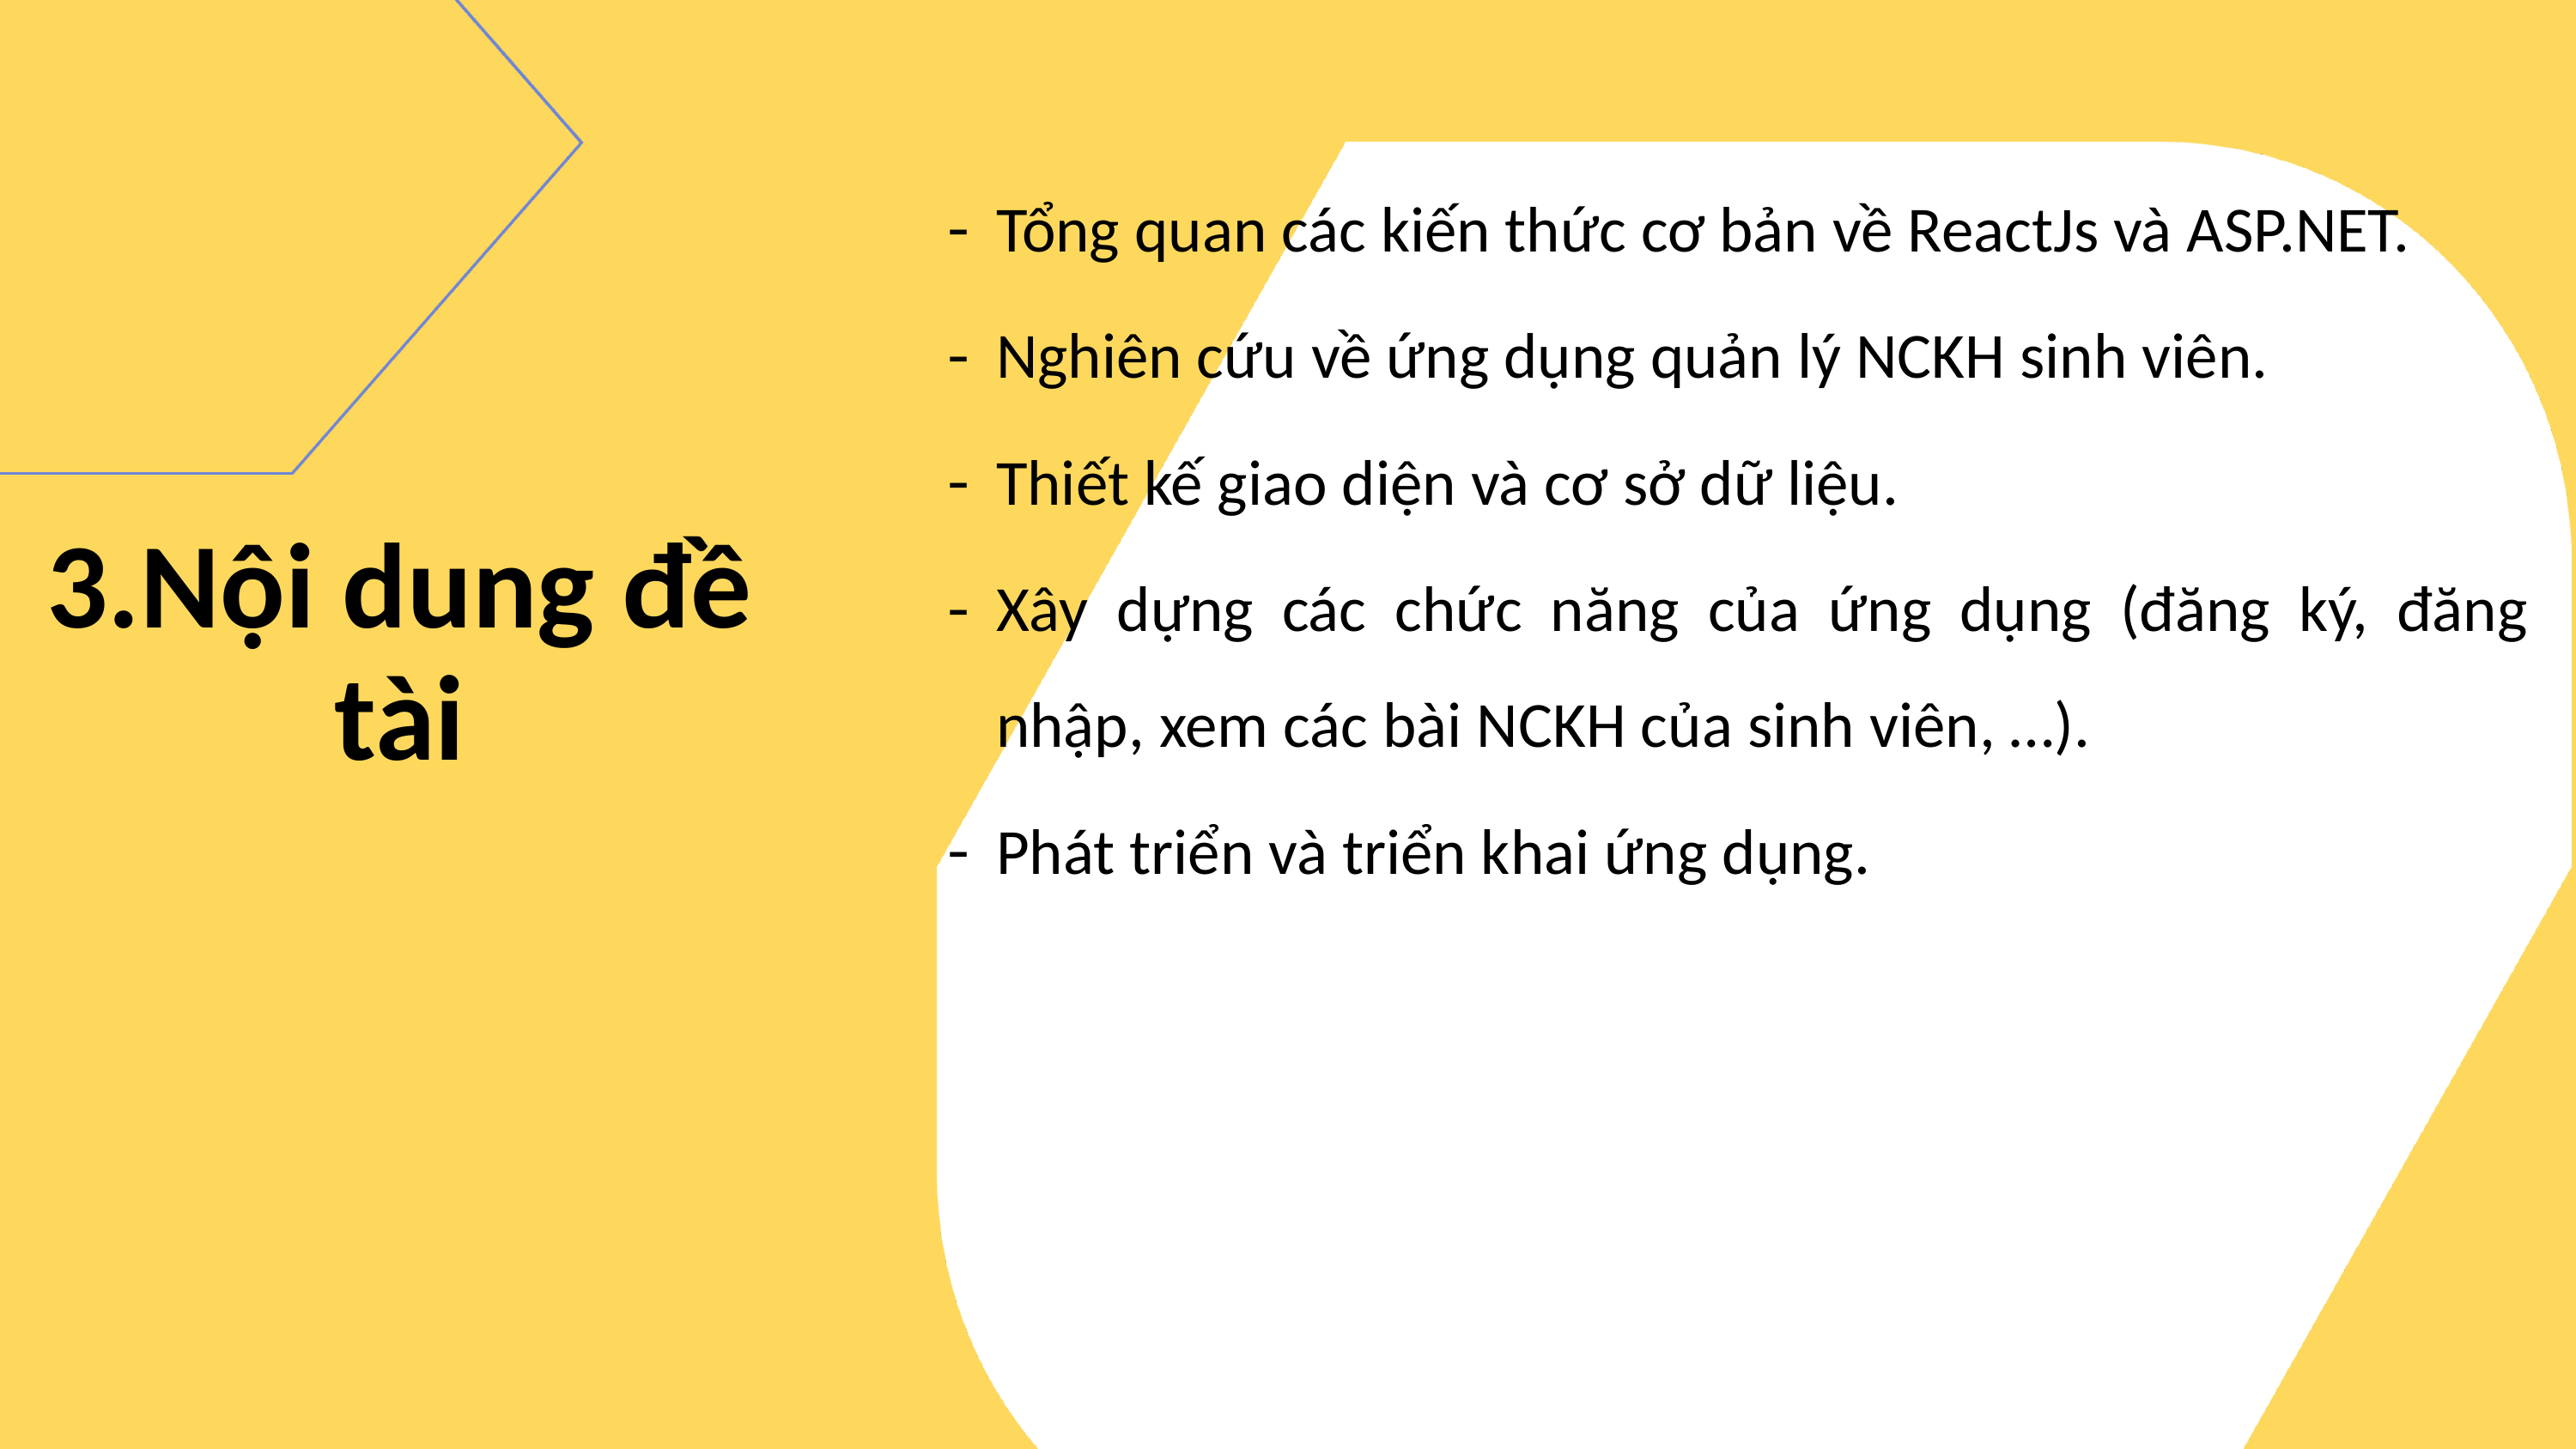

Tổng quan các kiến thức cơ bản về ReactJs và ASP.NET.
Nghiên cứu về ứng dụng quản lý NCKH sinh viên.
Thiết kế giao diện và cơ sở dữ liệu.
Xây dựng các chức năng của ứng dụng (đăng ký, đăng nhập, xem các bài NCKH của sinh viên, …).
Phát triển và triển khai ứng dụng.

3.Nội dung đề tài